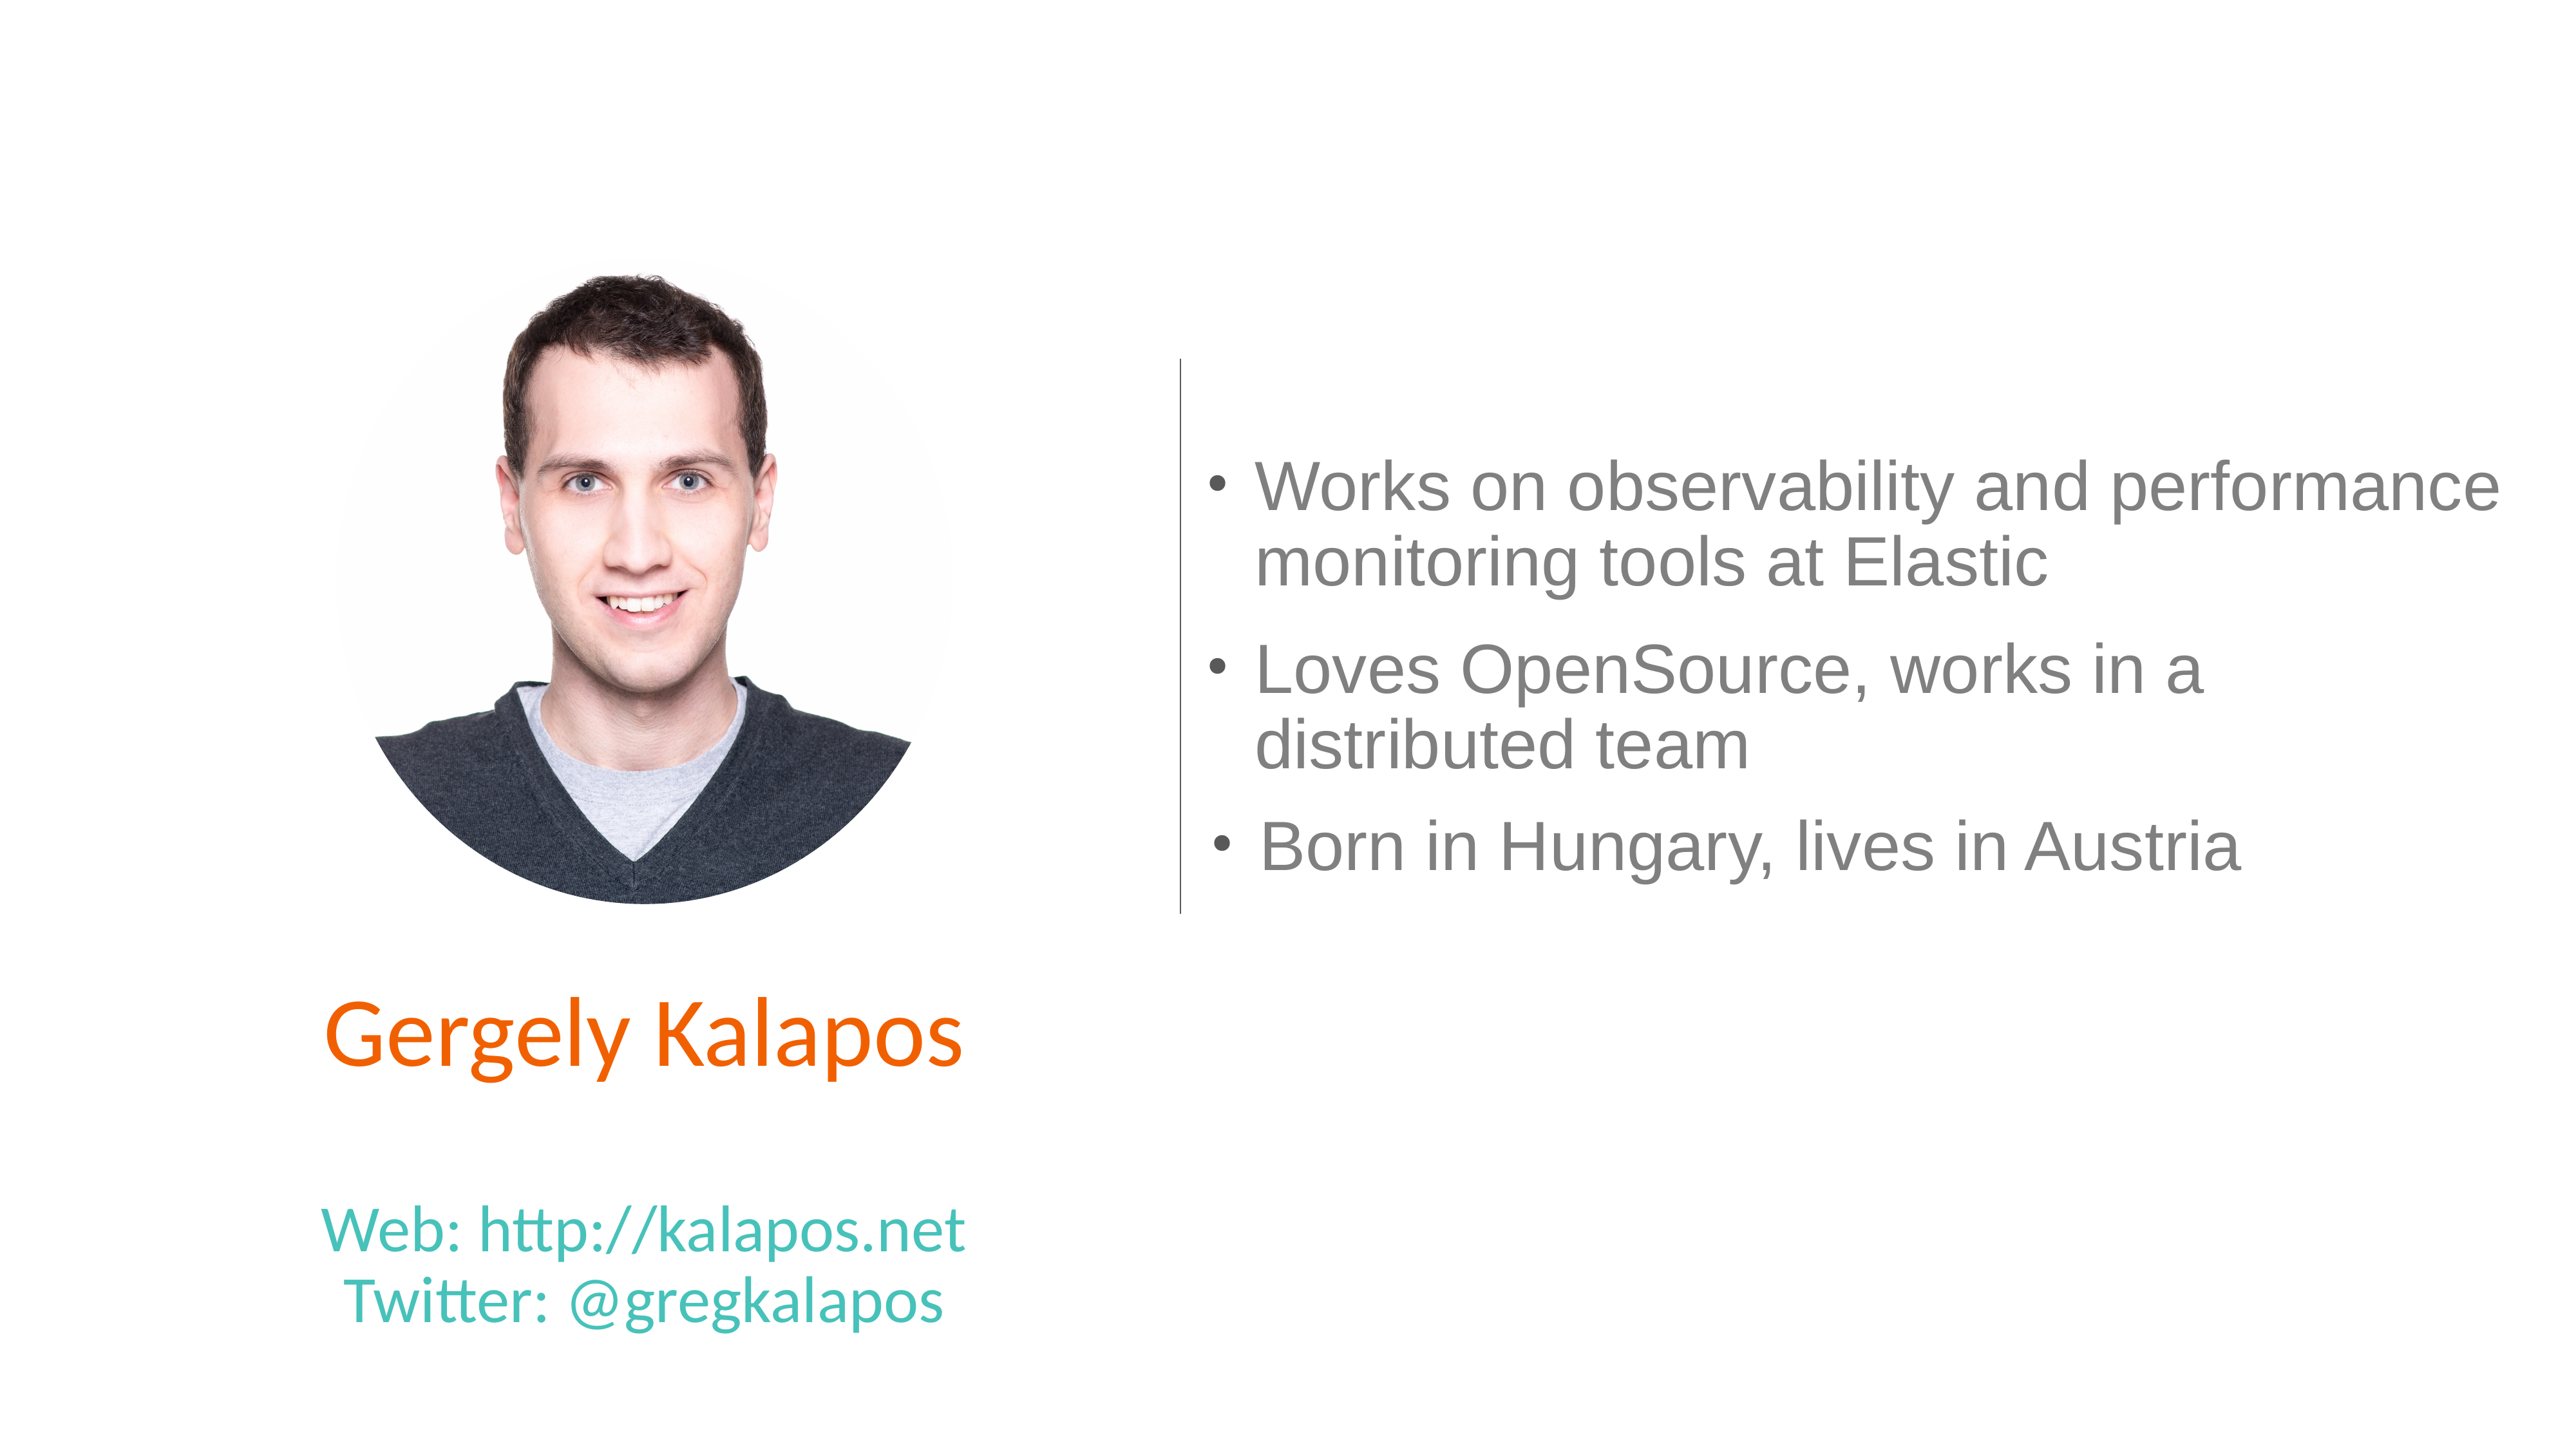

Works on observability and performance monitoring tools at Elastic
Loves OpenSource, works in a distributed team

Born in Hungary, lives in Austria
# Gergely Kalapos Web: http://kalapos.net Twitter: @gregkalapos